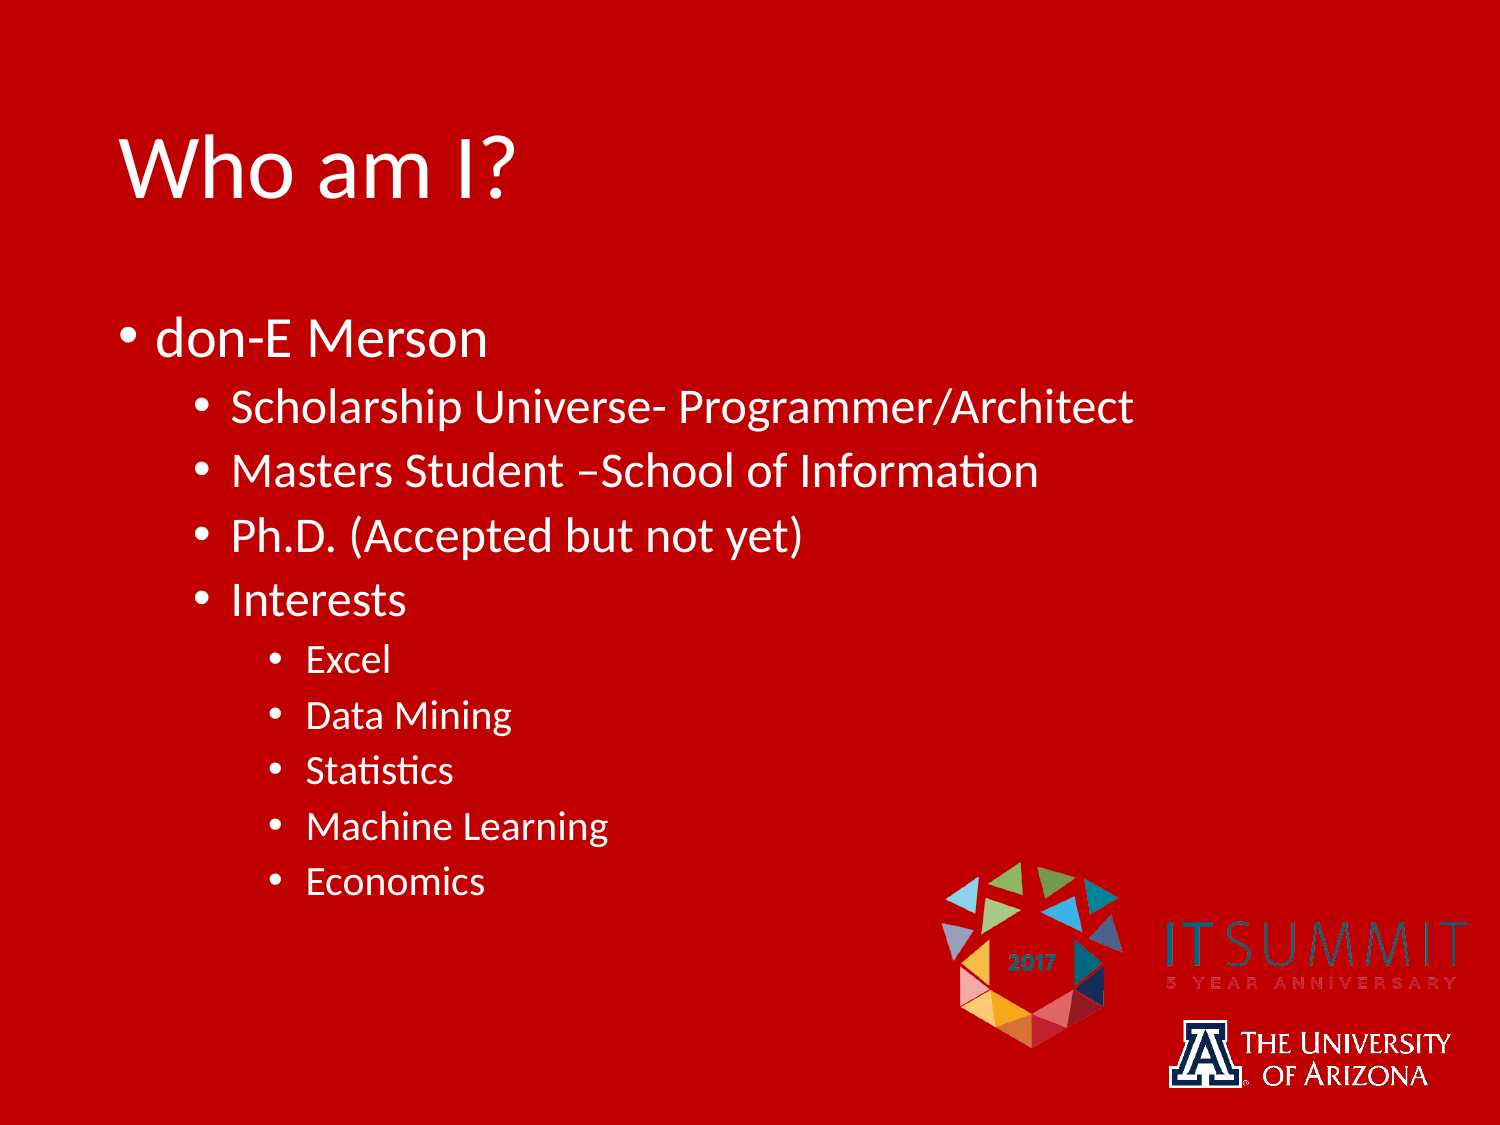

# Who am I?
don-E Merson
Scholarship Universe- Programmer/Architect
Masters Student –School of Information
Ph.D. (Accepted but not yet)
Interests
Excel
Data Mining
Statistics
Machine Learning
Economics